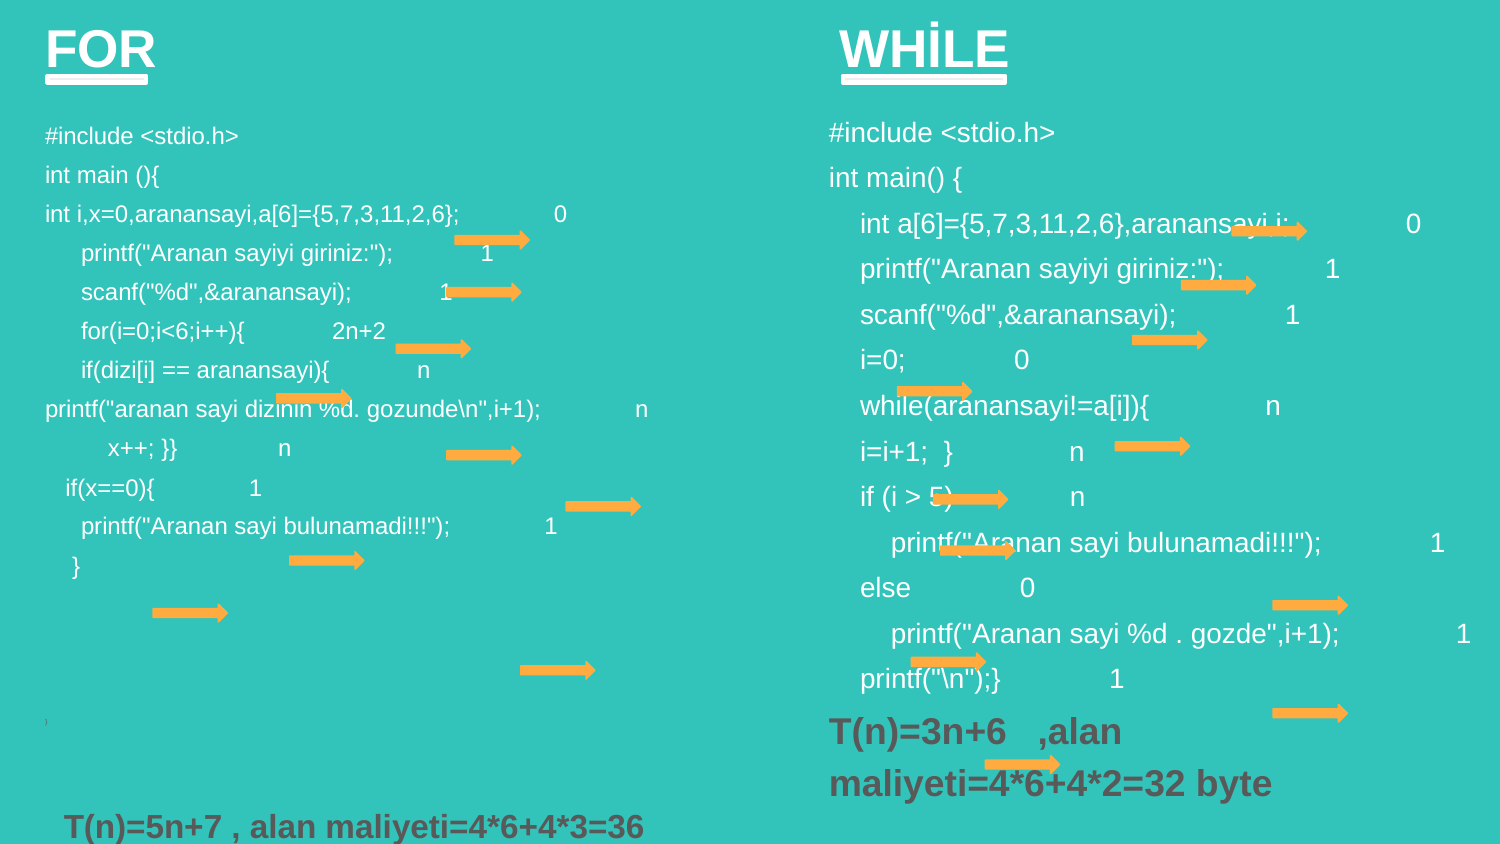

# FOR
WHİLE

#include <stdio.h>
int main() {
    int a[6]={5,7,3,11,2,6},aranansayi,i;               0
    printf("Aranan sayiyi giriniz:");             1
    scanf("%d",&aranansayi);              1
    i=0;              0
    while(aranansayi!=a[i]){               n
    i=i+1;  }               n
    if (i > 5)               n
        printf("Aranan sayi bulunamadi!!!");              1
    else              0
        printf("Aranan sayi %d . gozde",i+1);               1
    printf("\n");}              1
T(n)=3n+6   ,alan maliyeti=4*6+4*2=32 byte

#include <stdio.h>
int main (){
int i,x=0,aranansayi,a[6]={5,7,3,11,2,6};              0
	printf("Aranan sayiyi giriniz:");             1
	scanf("%d",&aranansayi);             1
	for(i=0;i<6;i++){             2n+2
		if(dizi[i] == aranansayi){             n
printf("aranan sayi dizinin %d. gozunde\n",i+1);              n
		    x++; }}               n
   if(x==0){              1
    	printf("Aranan sayi bulunamadi!!!");              1
    }

}

T(n)=5n+7 , alan maliyeti=4*6+4*3=36 byte